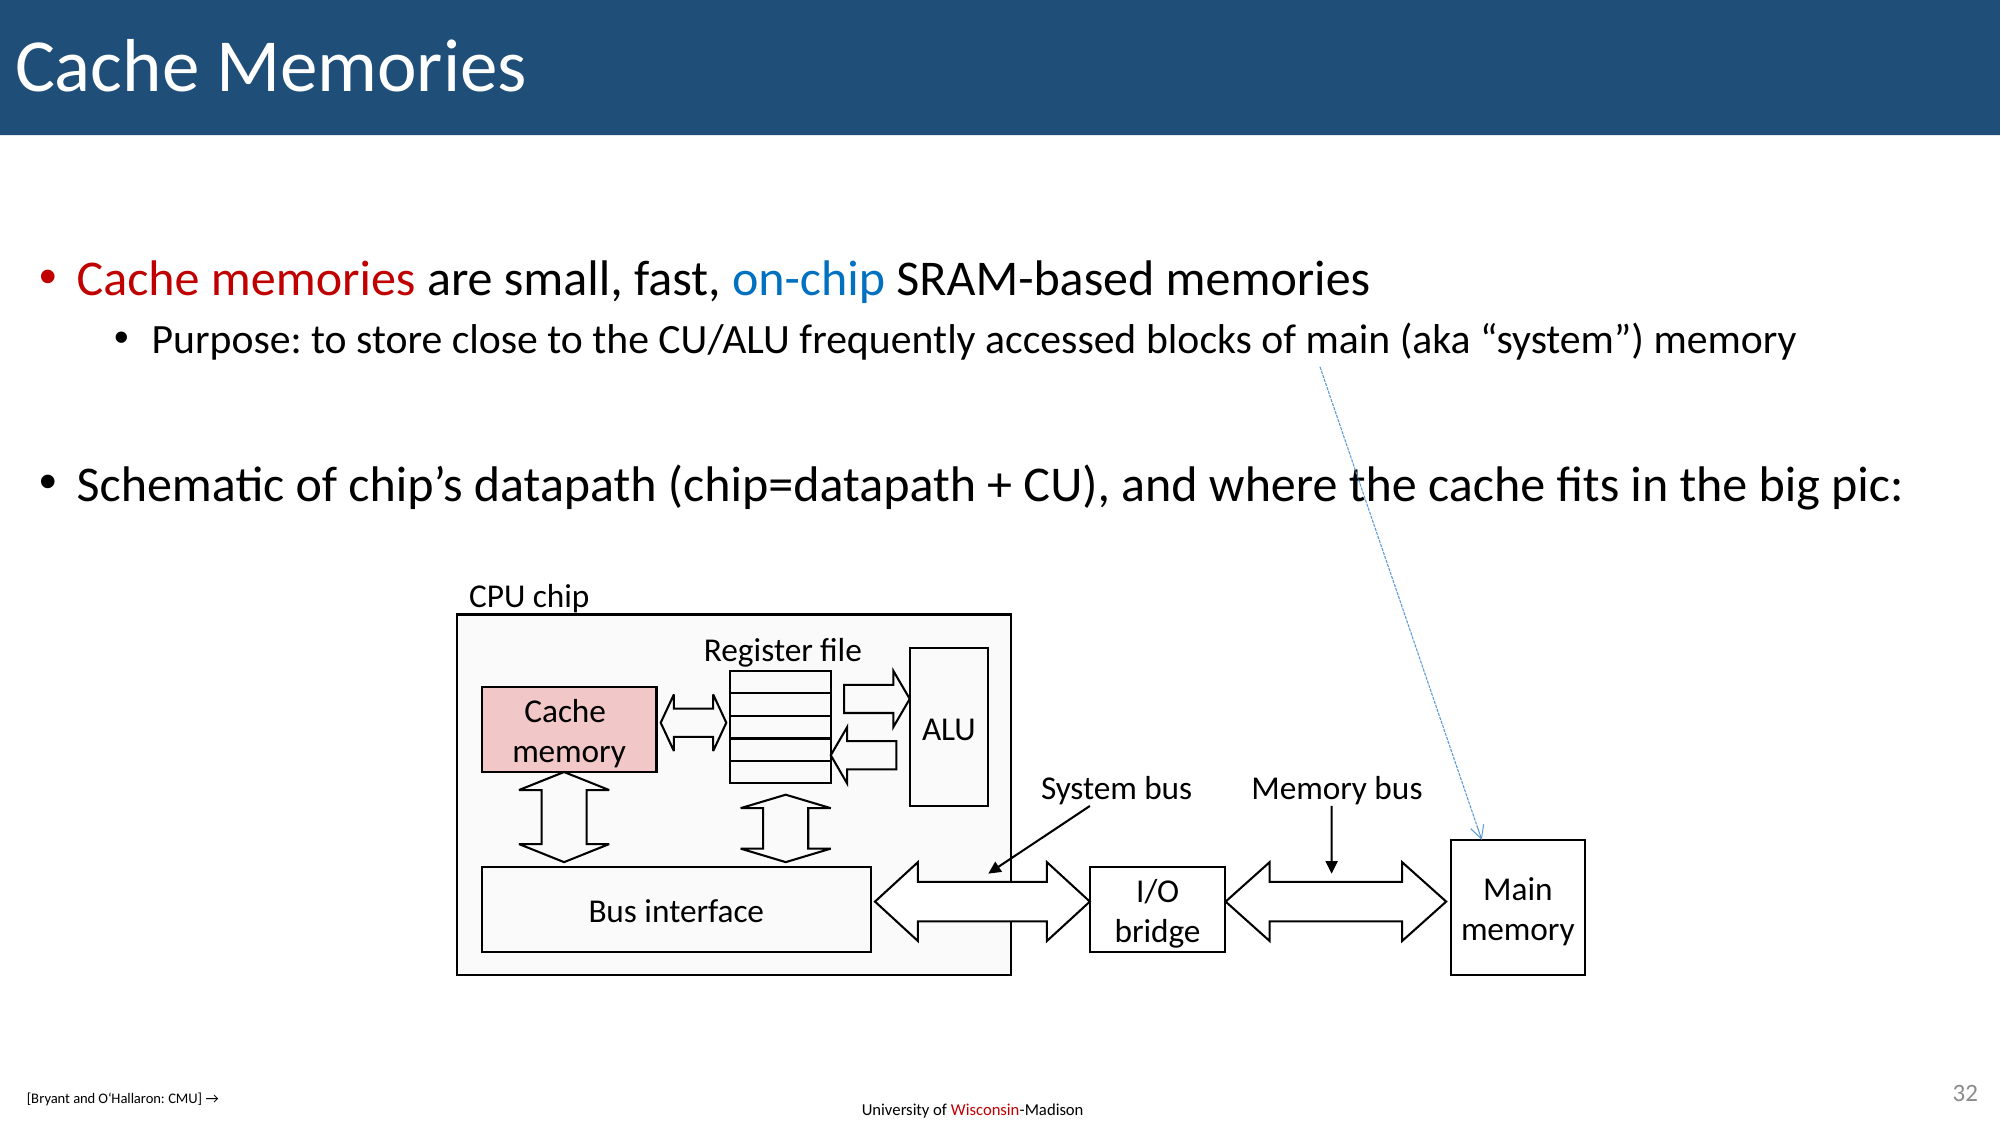

# Cache Memories
Cache memories are small, fast, on-chip SRAM-based memories
Purpose: to store close to the CU/ALU frequently accessed blocks of main (aka “system”) memory

Schematic of chip’s datapath (chip=datapath + CU), and where the cache fits in the big pic:
CPU chip

Register file
ALU

Cache
memory

System bus
Memory bus

Main
memory

Bus interface
I/O
bridge
32
[Bryant and O‘Hallaron: CMU] →